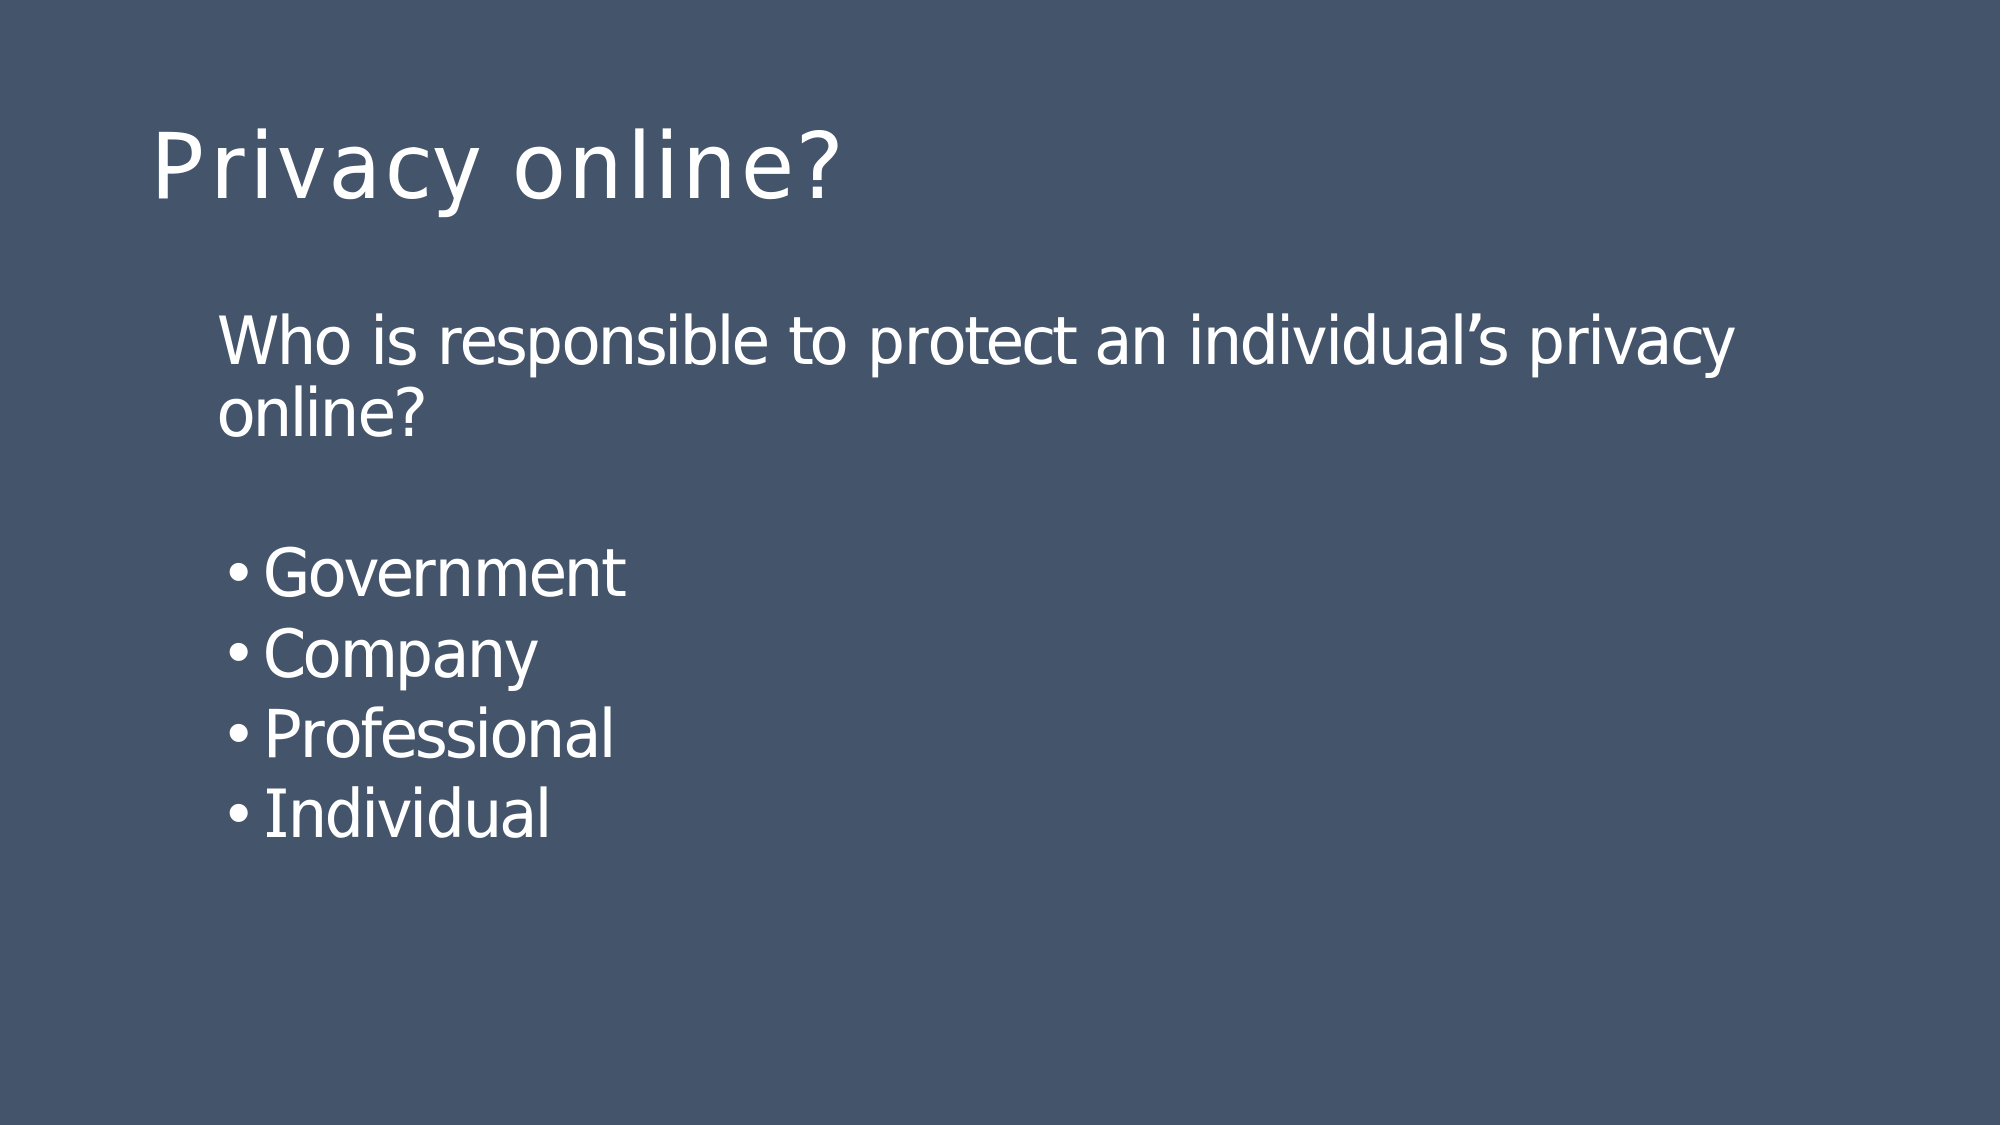

# Privacy online?
Who is responsible to protect an individual’s privacy online?

Government
Company
Professional
Individual